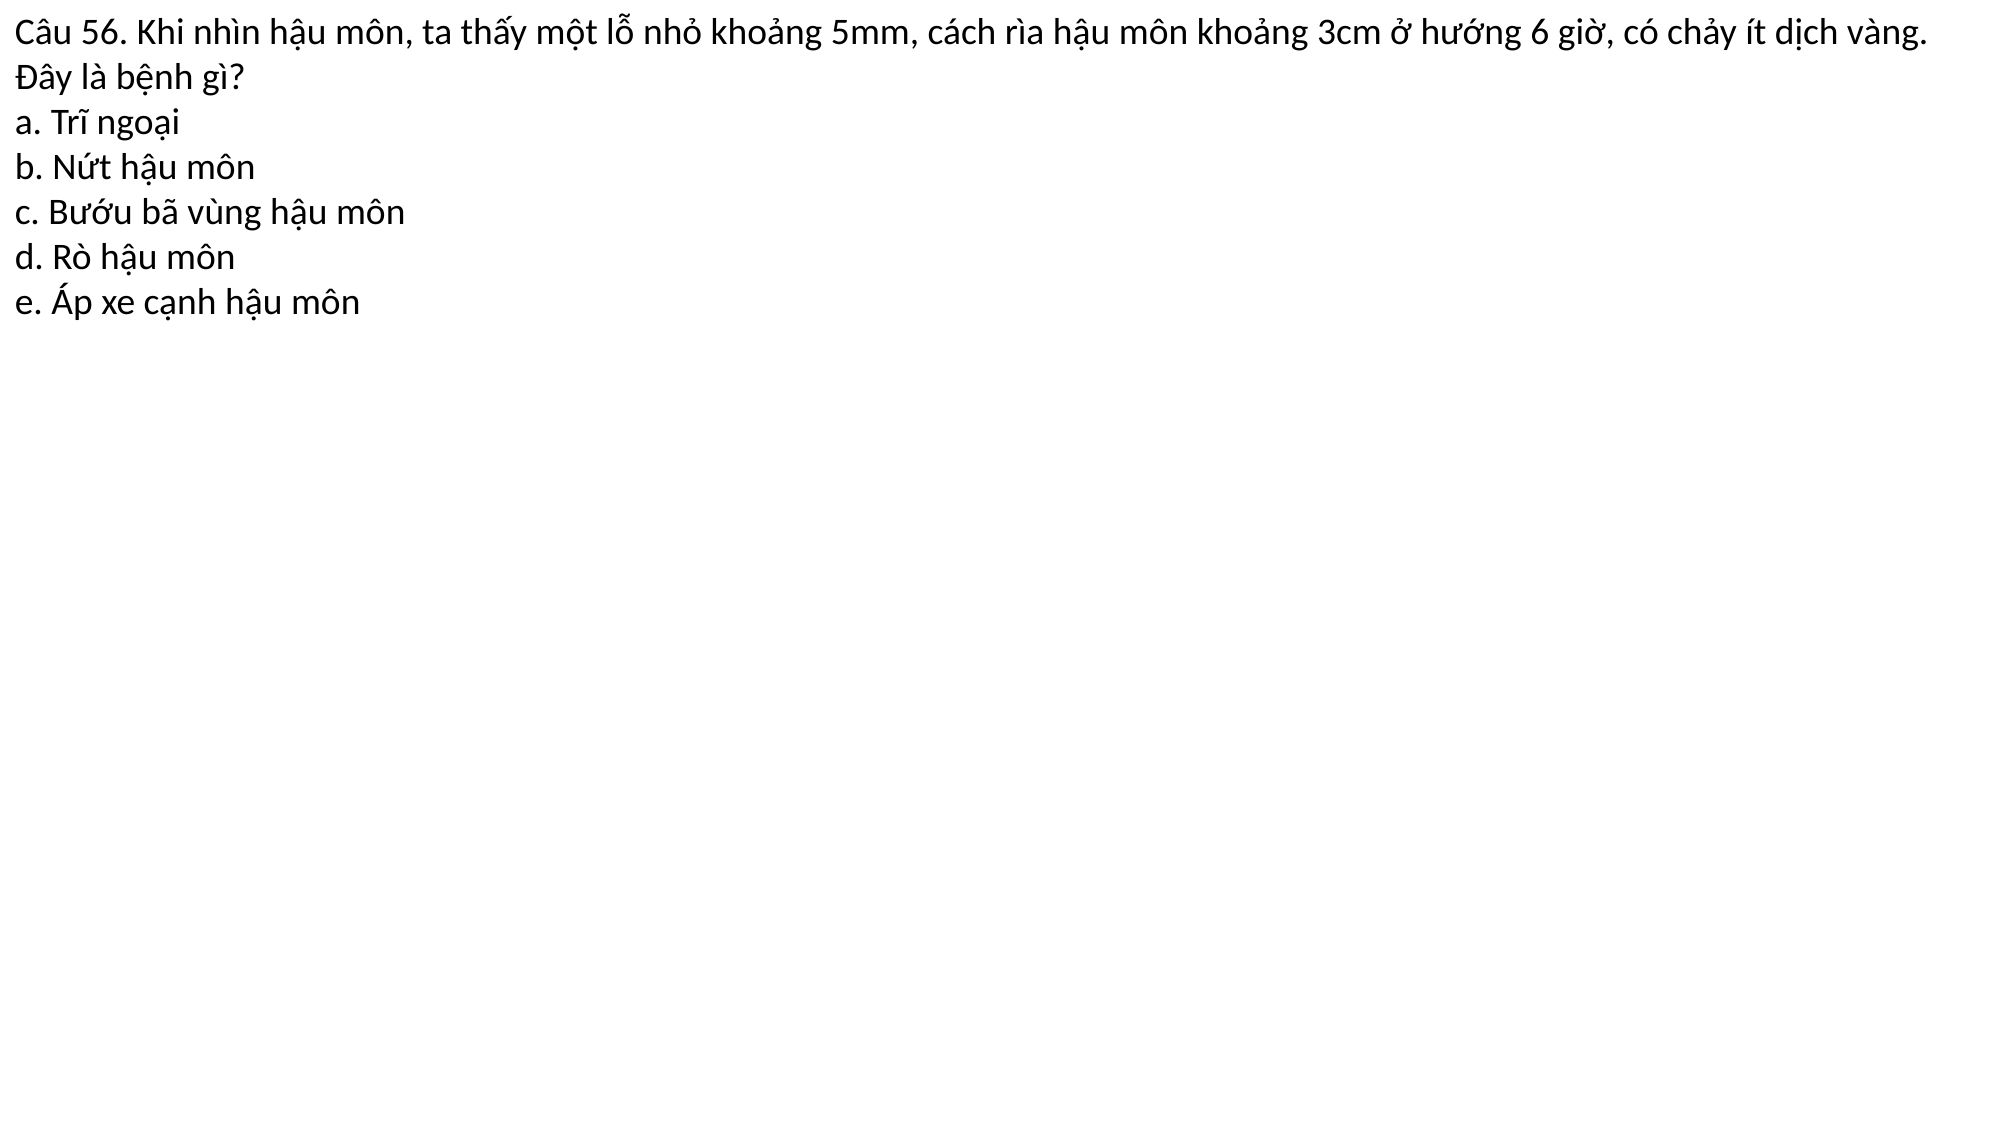

Câu 56. Khi nhìn hậu môn, ta thấy một lỗ nhỏ khoảng 5mm, cách rìa hậu môn khoảng 3cm ở hướng 6 giờ, có chảy ít dịch vàng. Đây là bệnh gì?
a. Trĩ ngoại
b. Nứt hậu môn
c. Bướu bã vùng hậu môn
d. Rò hậu môn
e. Áp xe cạnh hậu môn
#